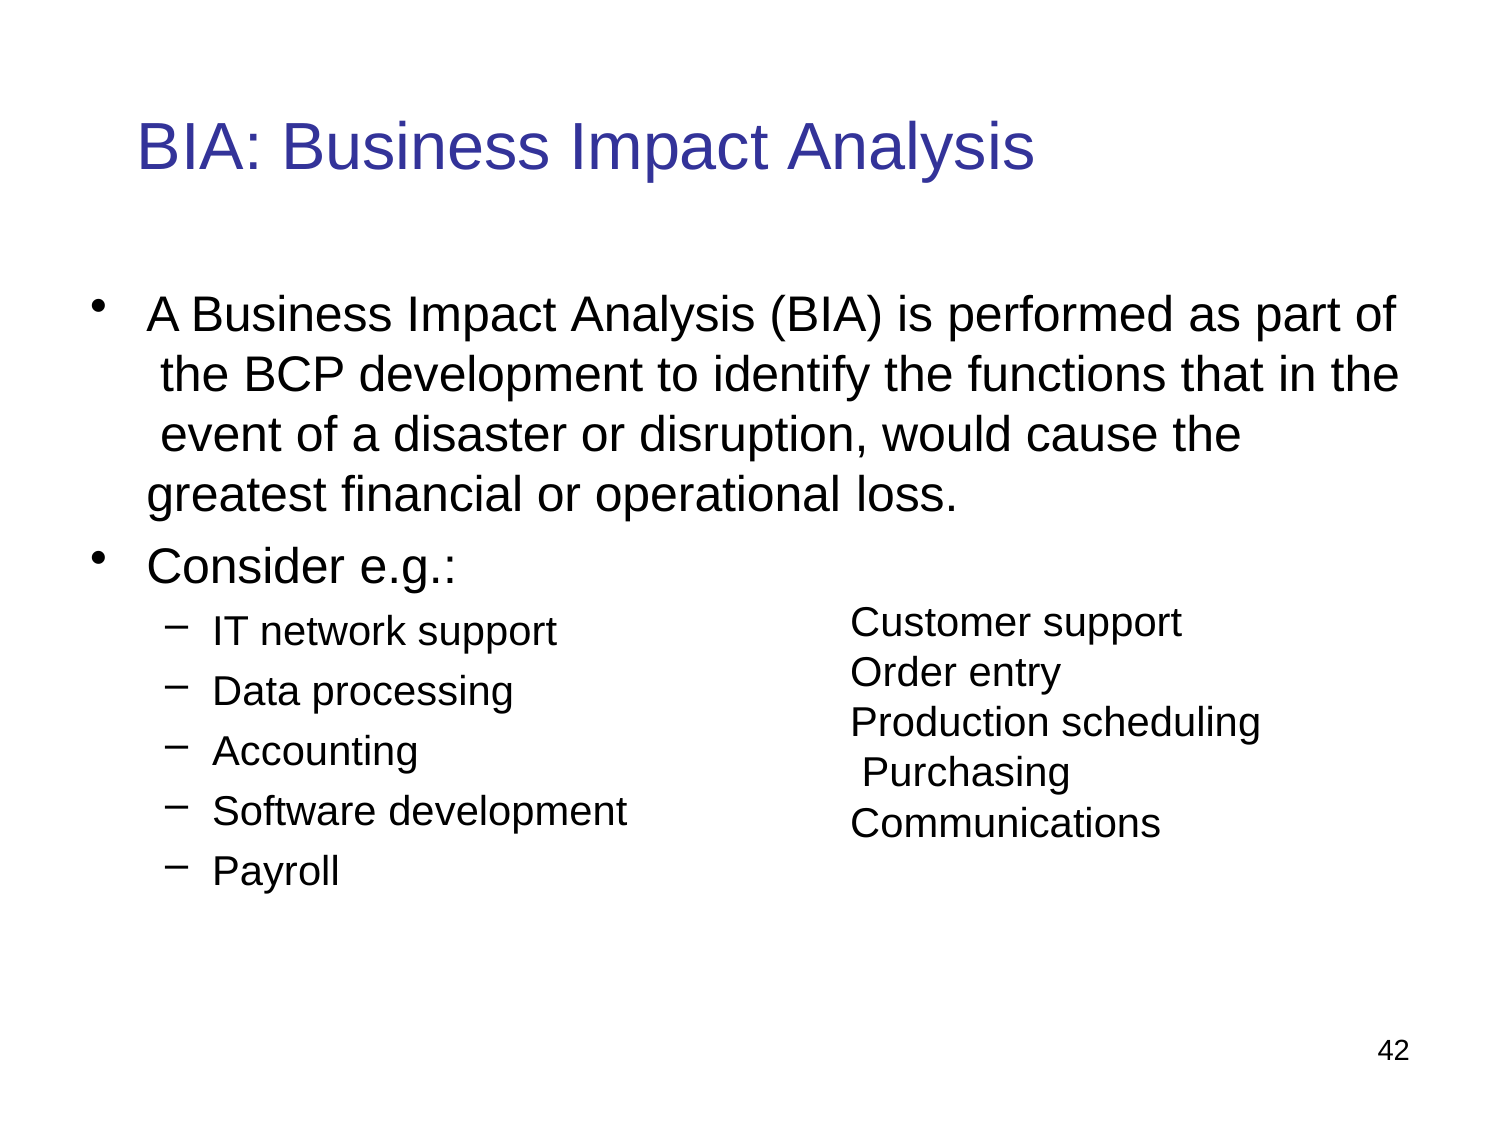

# BIA: Business Impact Analysis
A Business Impact Analysis (BIA) is performed as part of  the BCP development to identify the functions that in the  event of a disaster or disruption, would cause the  greatest financial or operational loss.
Consider e.g.:
IT network support
Data processing
Accounting
Software development
Payroll
Customer support  Order entry  Production scheduling  Purchasing  Communications

42